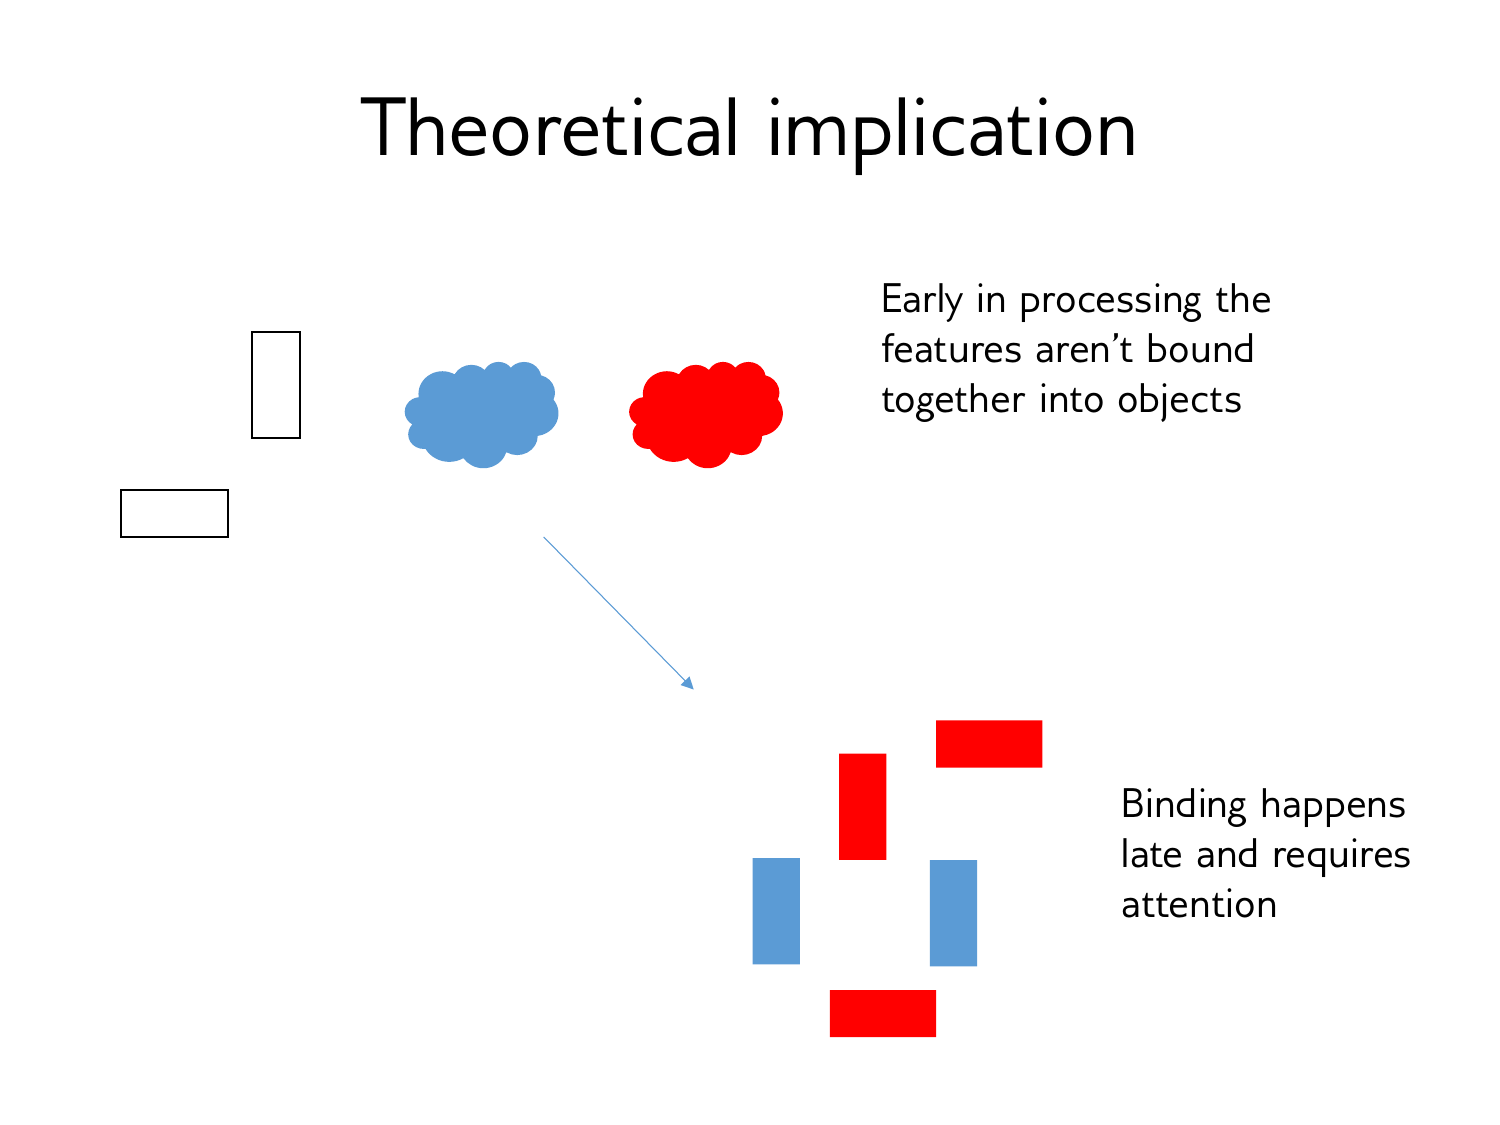

# Theoretical implication
Early in processing the features aren’t bound together into objects

Binding happens late and requires attention